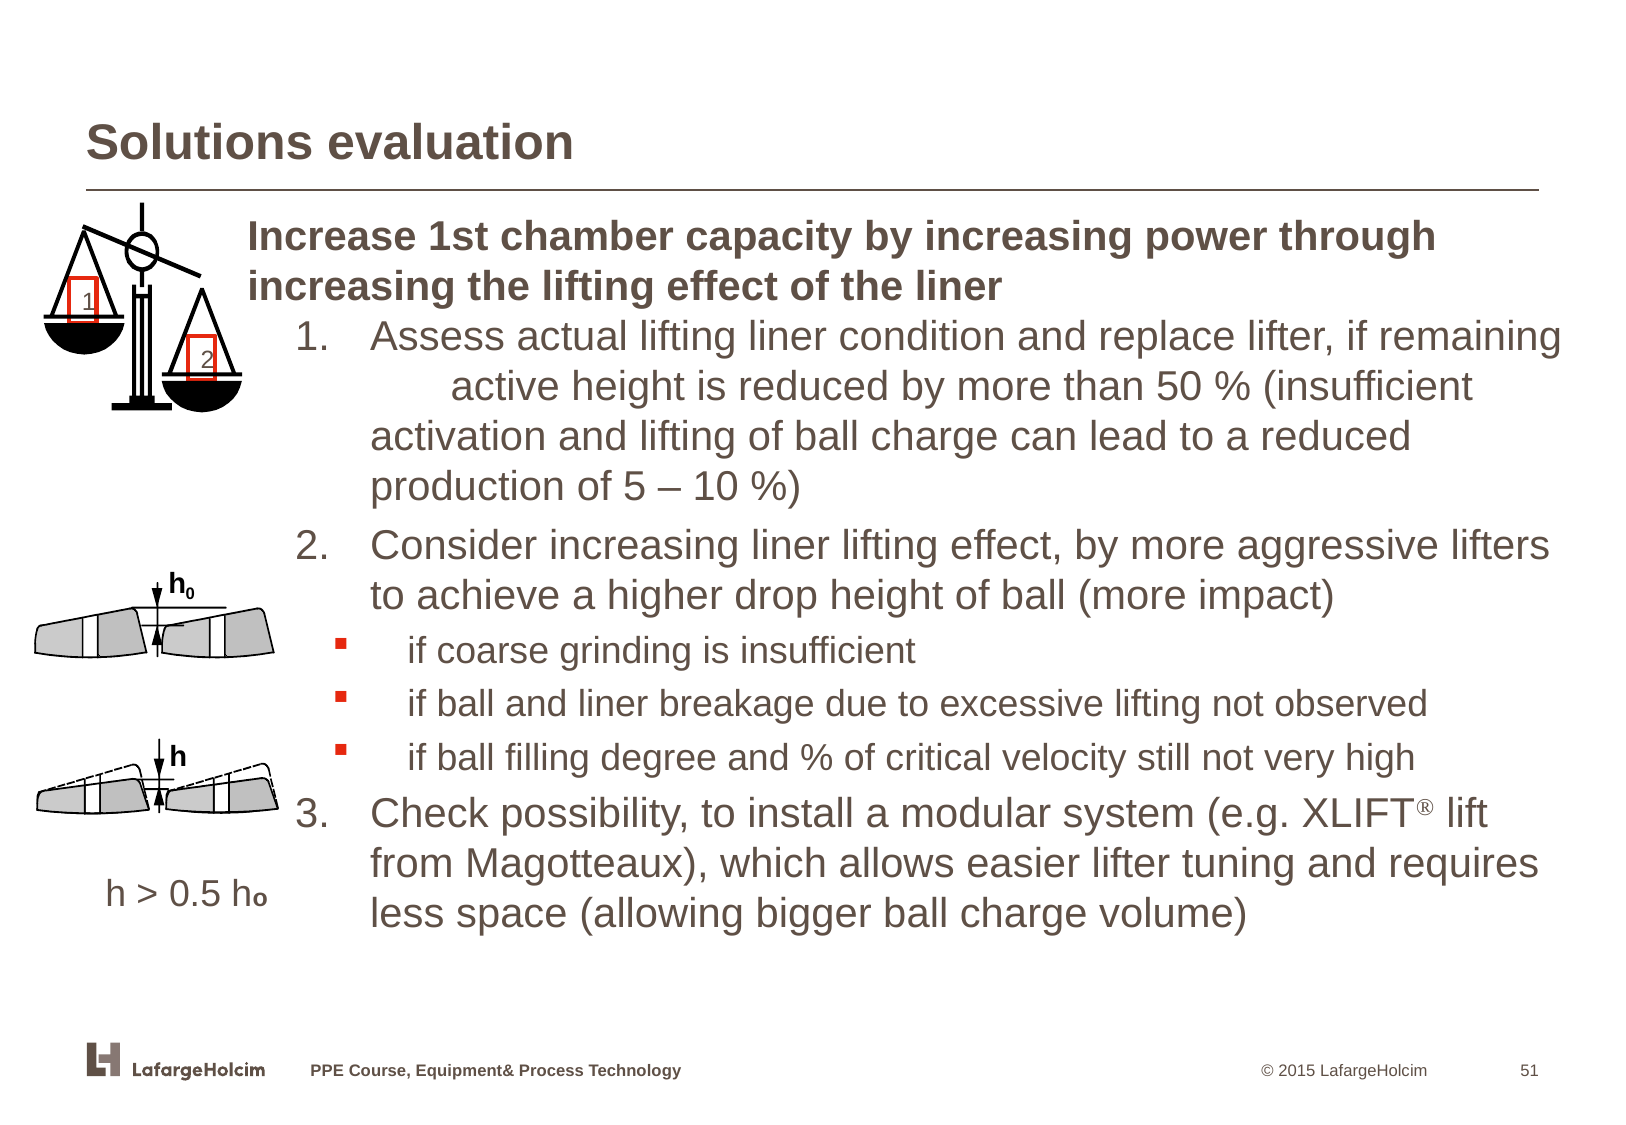

# Solutions evaluation

1

2

Increase 1st chamber capacity by increasing power through increasing the lifting effect of the liner
Assess actual lifting liner condition and replace lifter, if remaining        active height is reduced by more than 50 % (insufficient activation and lifting of ball charge can lead to a reduced production of 5 – 10 %)
Consider increasing liner lifting effect, by more aggressive lifters to achieve a higher drop height of ball (more impact)
if coarse grinding is insufficient
if ball and liner breakage due to excessive lifting not observed
if ball filling degree and % of critical velocity still not very high
Check possibility, to install a modular system (e.g. XLIFT® lift from Magotteaux), which allows easier lifter tuning and requires less space (allowing bigger ball charge volume)

h

0

h

h > 0.5 ho
PPE Course, Equipment& Process Technology
51